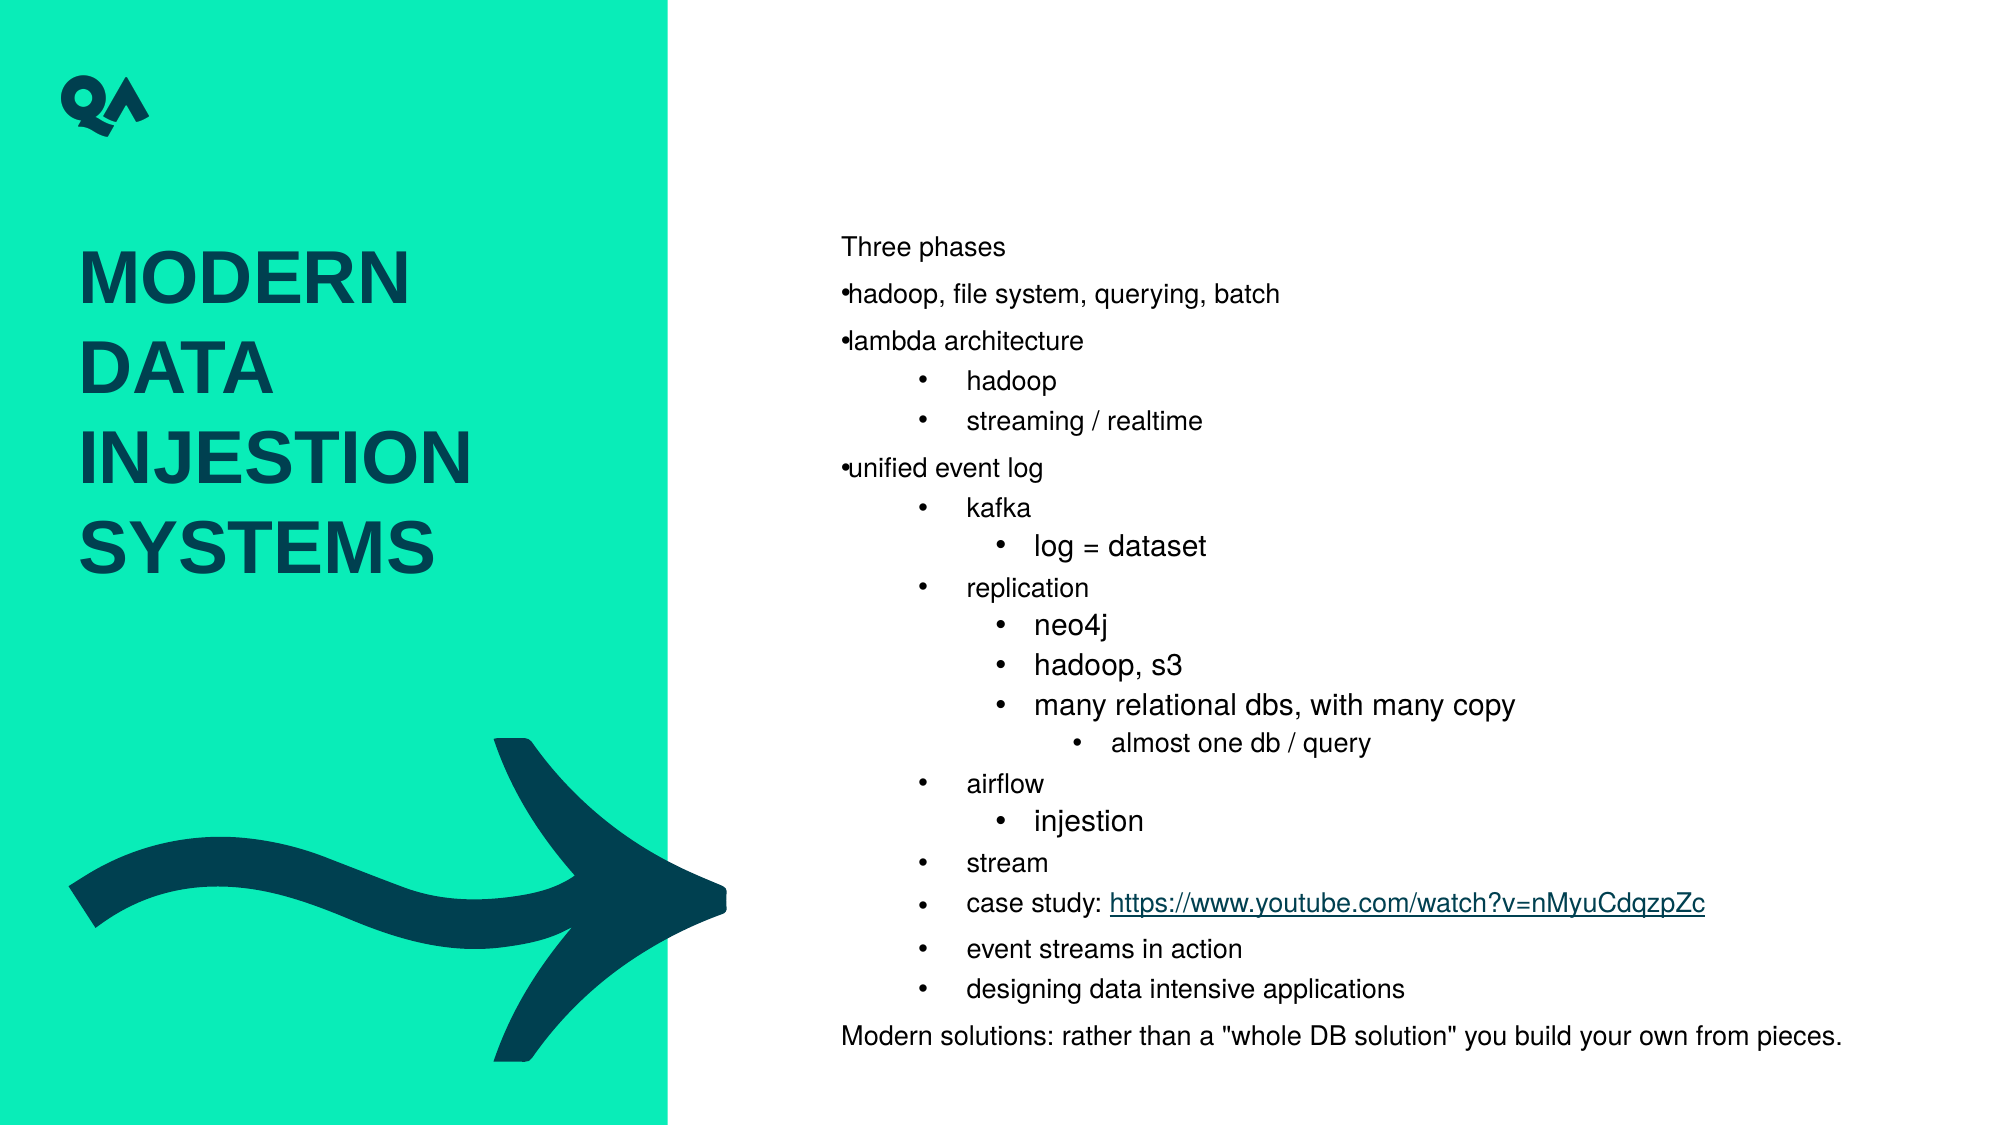

Modern data injestion systems
Three phases
hadoop, file system, querying, batch
lambda architecture
hadoop
streaming / realtime
unified event log
kafka
log = dataset
replication
neo4j
hadoop, s3
many relational dbs, with many copy
almost one db / query
airflow
injestion
stream
case study: https://www.youtube.com/watch?v=nMyuCdqzpZc
event streams in action
designing data intensive applications
Modern solutions: rather than a "whole DB solution" you build your own from pieces.